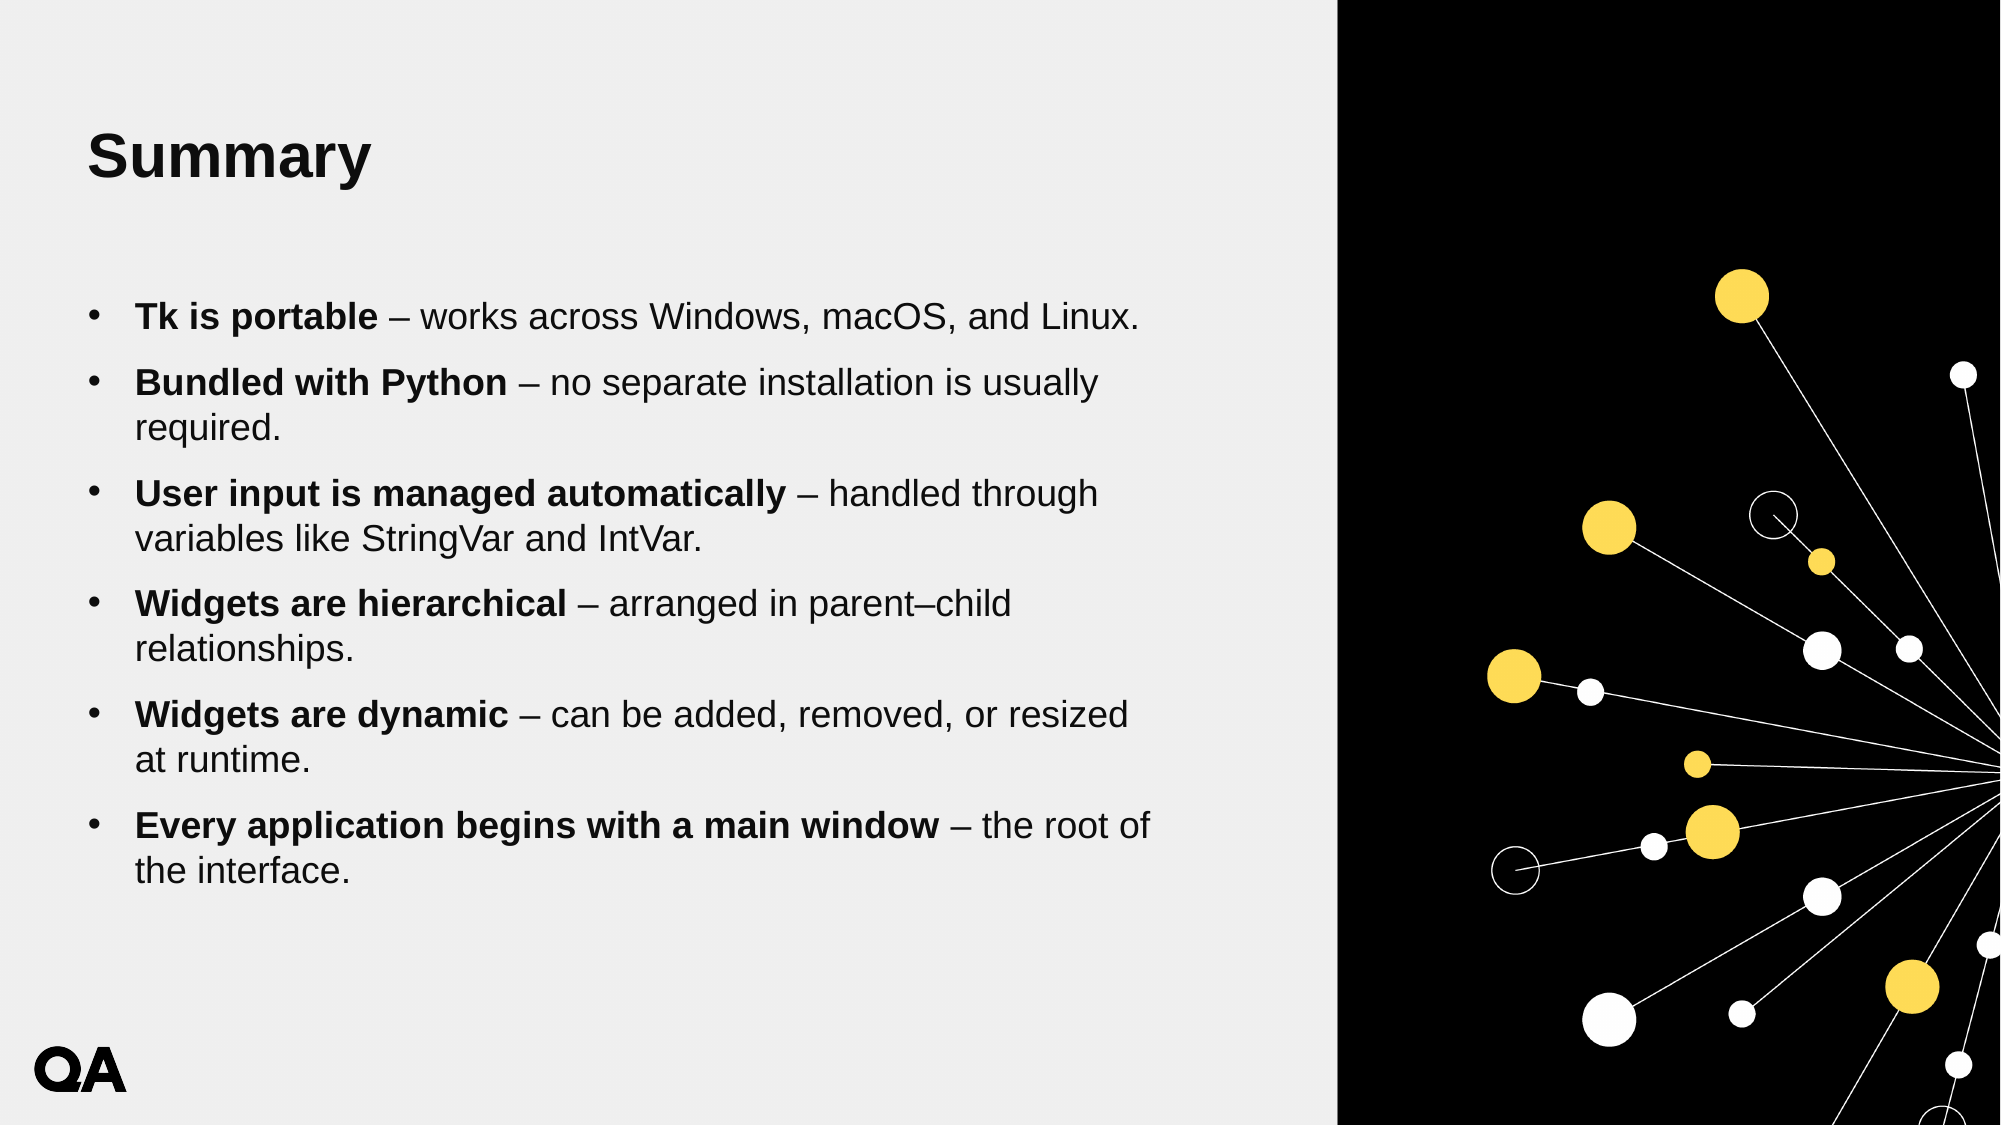

# Summary
Tk is portable – works across Windows, macOS, and Linux.
Bundled with Python – no separate installation is usually required.
User input is managed automatically – handled through variables like StringVar and IntVar.
Widgets are hierarchical – arranged in parent–child relationships.
Widgets are dynamic – can be added, removed, or resized at runtime.
Every application begins with a main window – the root of the interface.